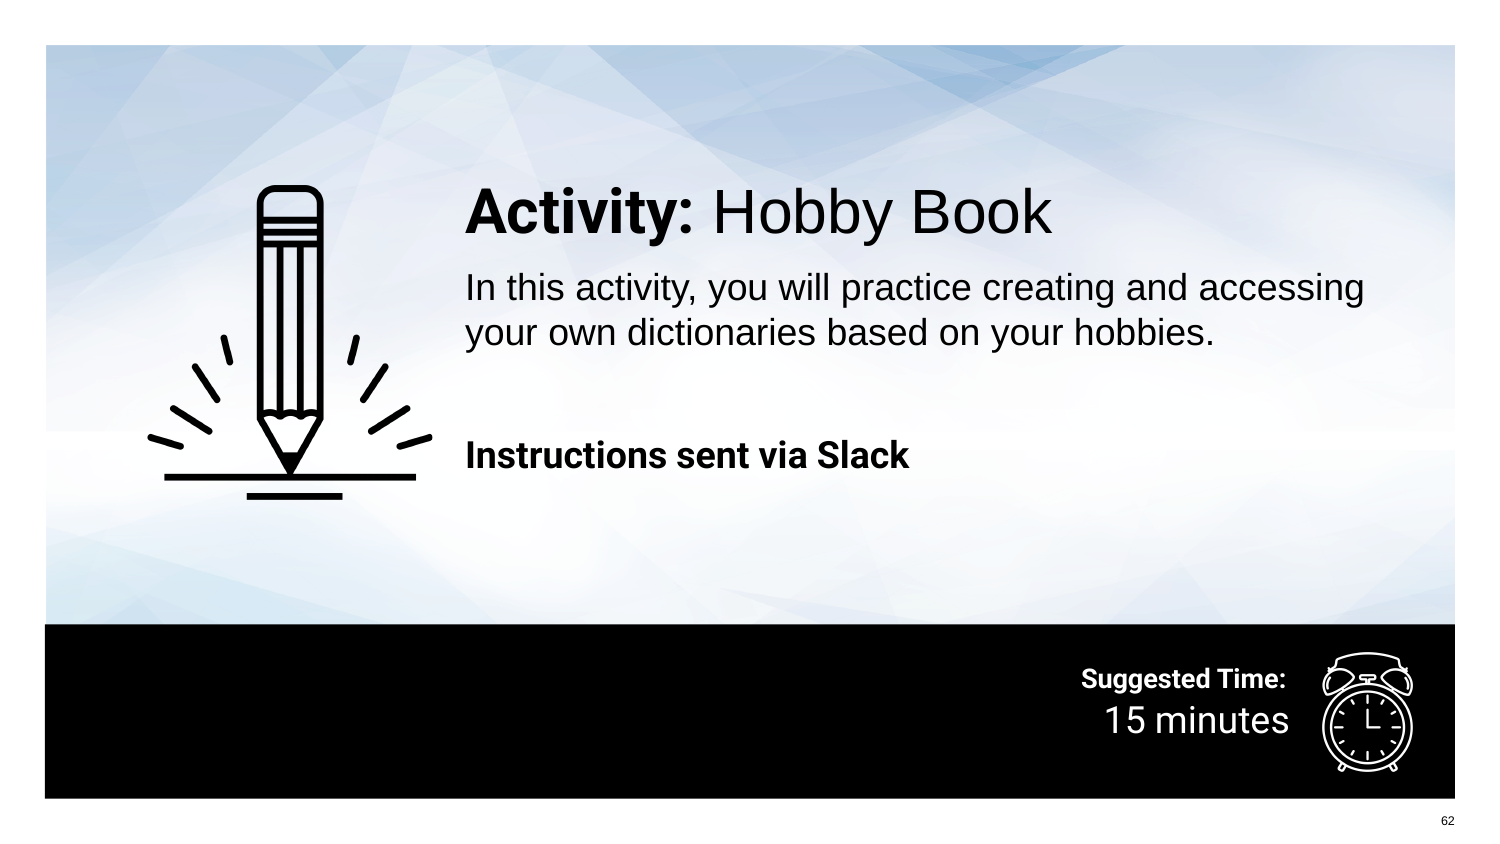

Activity: Hobby Book
In this activity, you will practice creating and accessing your own dictionaries based on your hobbies.

Instructions sent via Slack
# 15 minutes

62